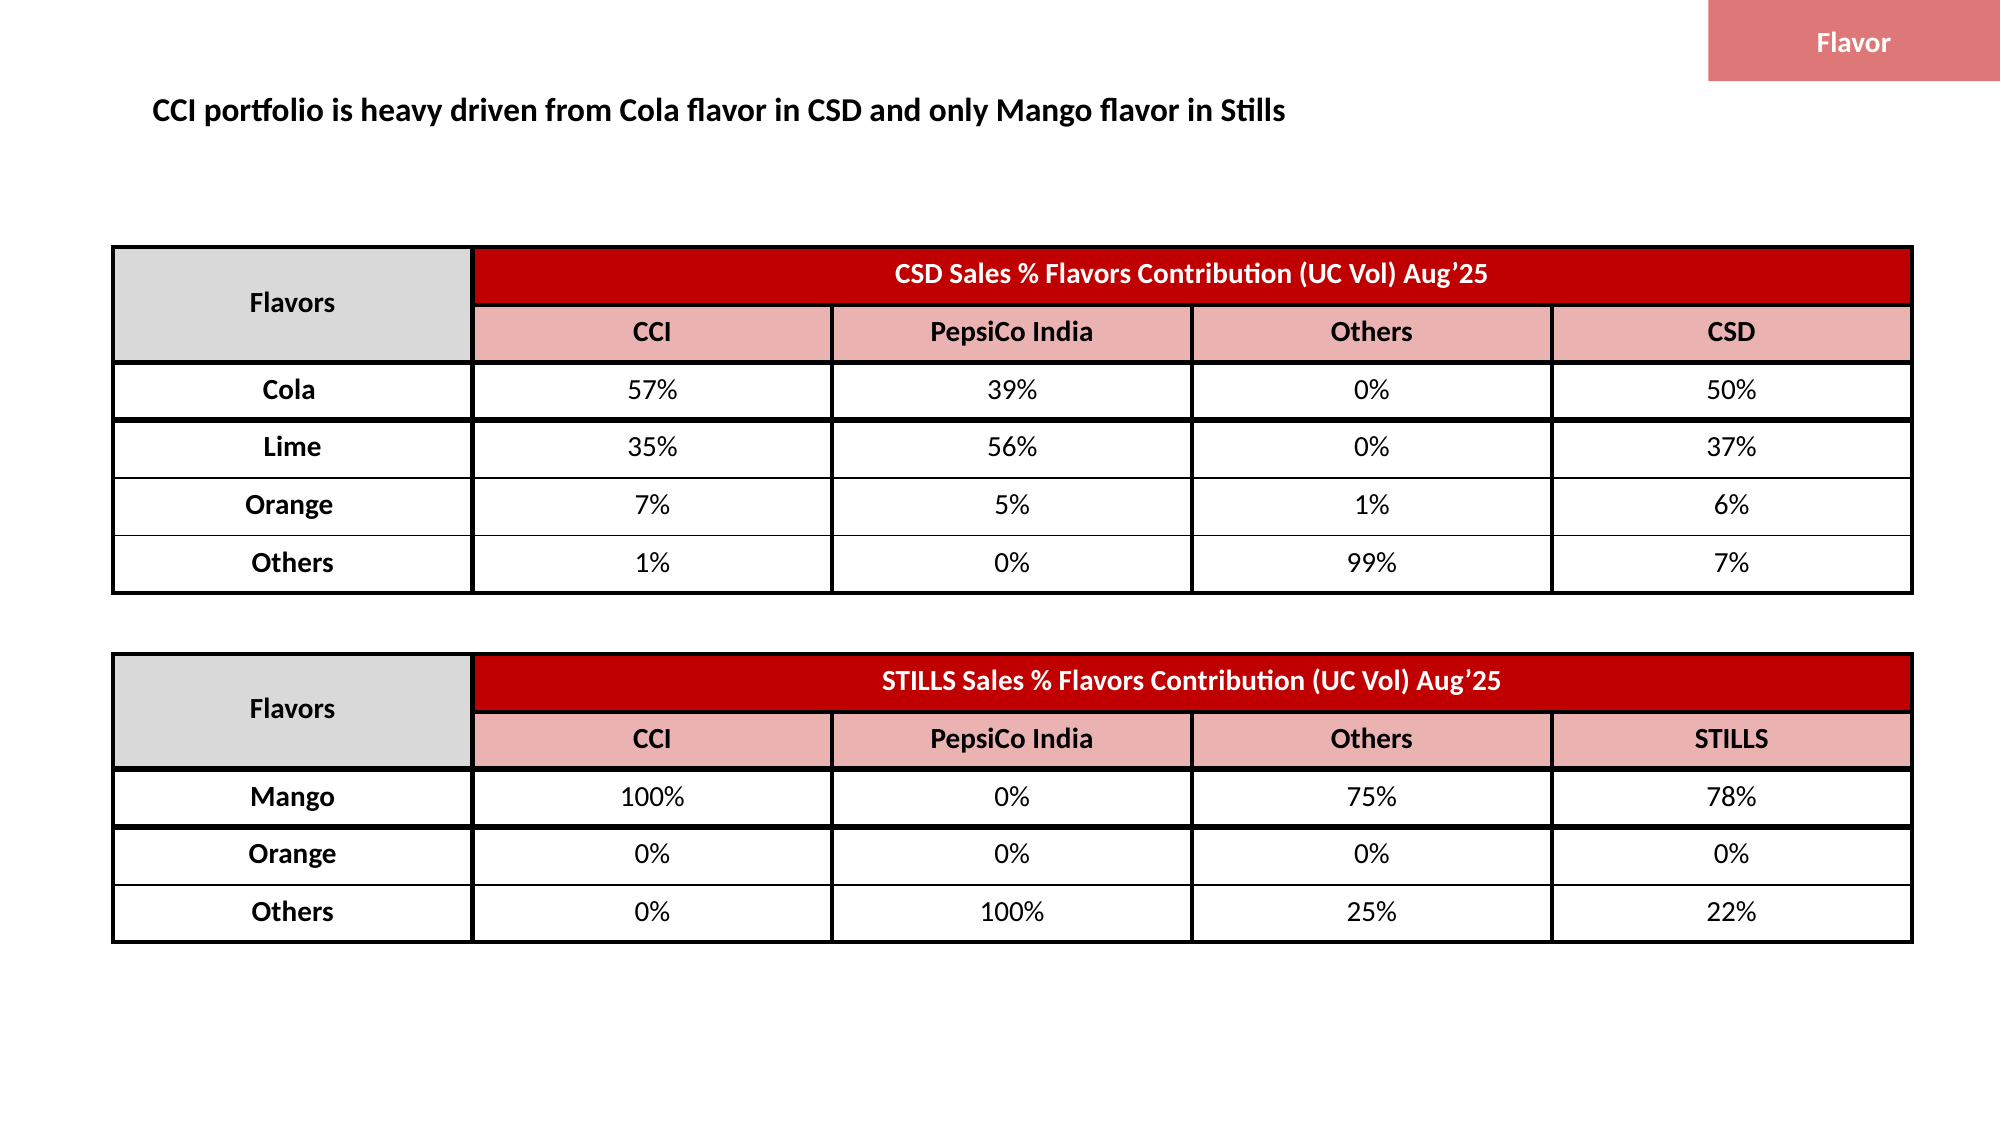

Flavor

CCI portfolio is heavy driven from Cola flavor in CSD and only Mango flavor in Stills

| Flavors | CSD Sales % Flavors Contribution (UC Vol) Aug’25 |  |  |  |
| --- | --- | --- | --- | --- |
|  | CCI | PepsiCo India | Others | CSD |
| Cola | 57% | 39% | 0% | 50% |
| Lime | 35% | 56% | 0% | 37% |
| Orange | 7% | 5% | 1% | 6% |
| Others | 1% | 0% | 99% | 7% |
| Flavors | STILLS Sales % Flavors Contribution (UC Vol) Aug’25 |  |  |  |
| --- | --- | --- | --- | --- |
|  | CCI | PepsiCo India | Others | STILLS |
| Mango | 100% | 0% | 75% | 78% |
| Orange | 0% | 0% | 0% | 0% |
| Others | 0% | 100% | 25% | 22% |